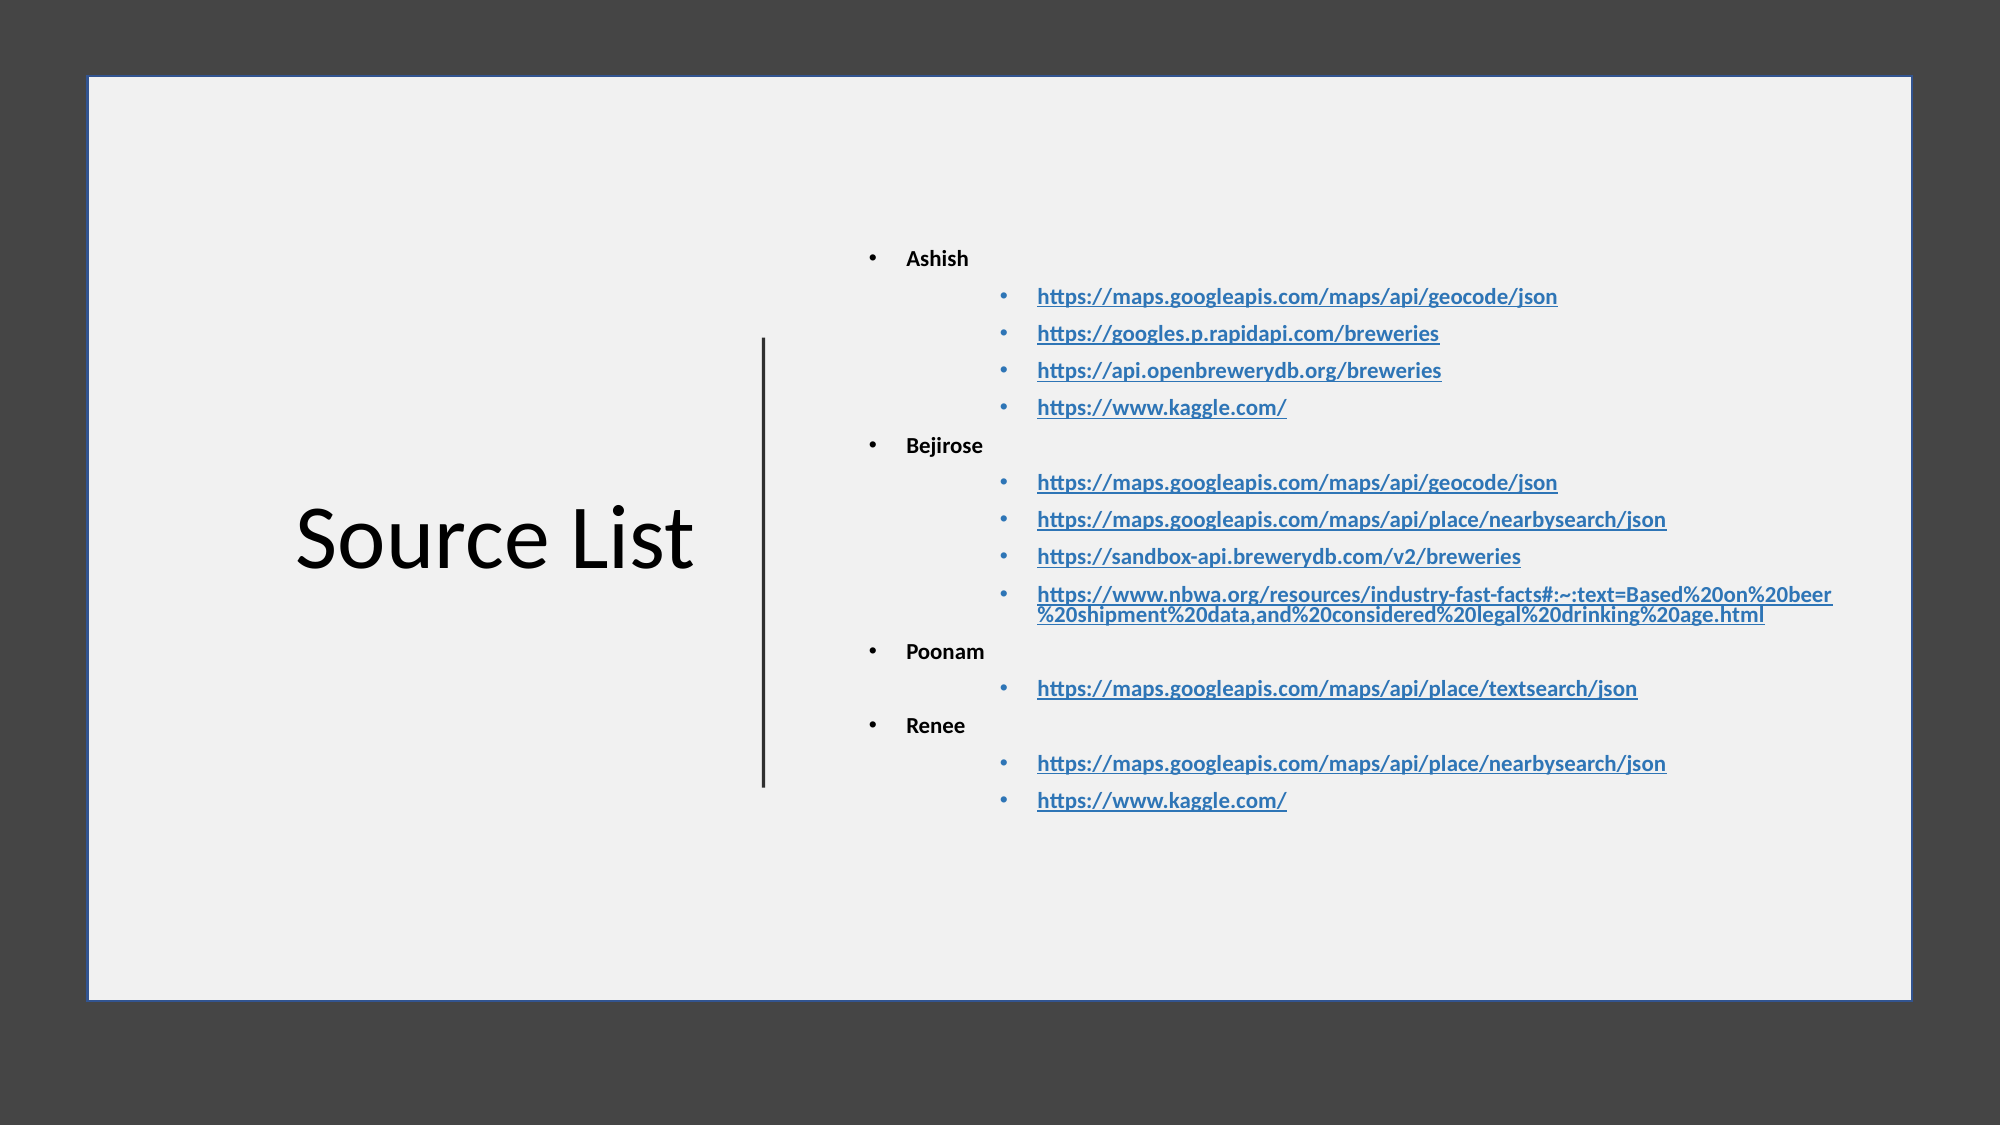

# Source List
Ashish
https://maps.googleapis.com/maps/api/geocode/json
https://googles.p.rapidapi.com/breweries
https://api.openbrewerydb.org/breweries
https://www.kaggle.com/
Bejirose
https://maps.googleapis.com/maps/api/geocode/json
https://maps.googleapis.com/maps/api/place/nearbysearch/json
https://sandbox-api.brewerydb.com/v2/breweries
https://www.nbwa.org/resources/industry-fast-facts#:~:text=Based%20on%20beer%20shipment%20data,and%20considered%20legal%20drinking%20age.html
Poonam
https://maps.googleapis.com/maps/api/place/textsearch/json
Renee
https://maps.googleapis.com/maps/api/place/nearbysearch/json
https://www.kaggle.com/